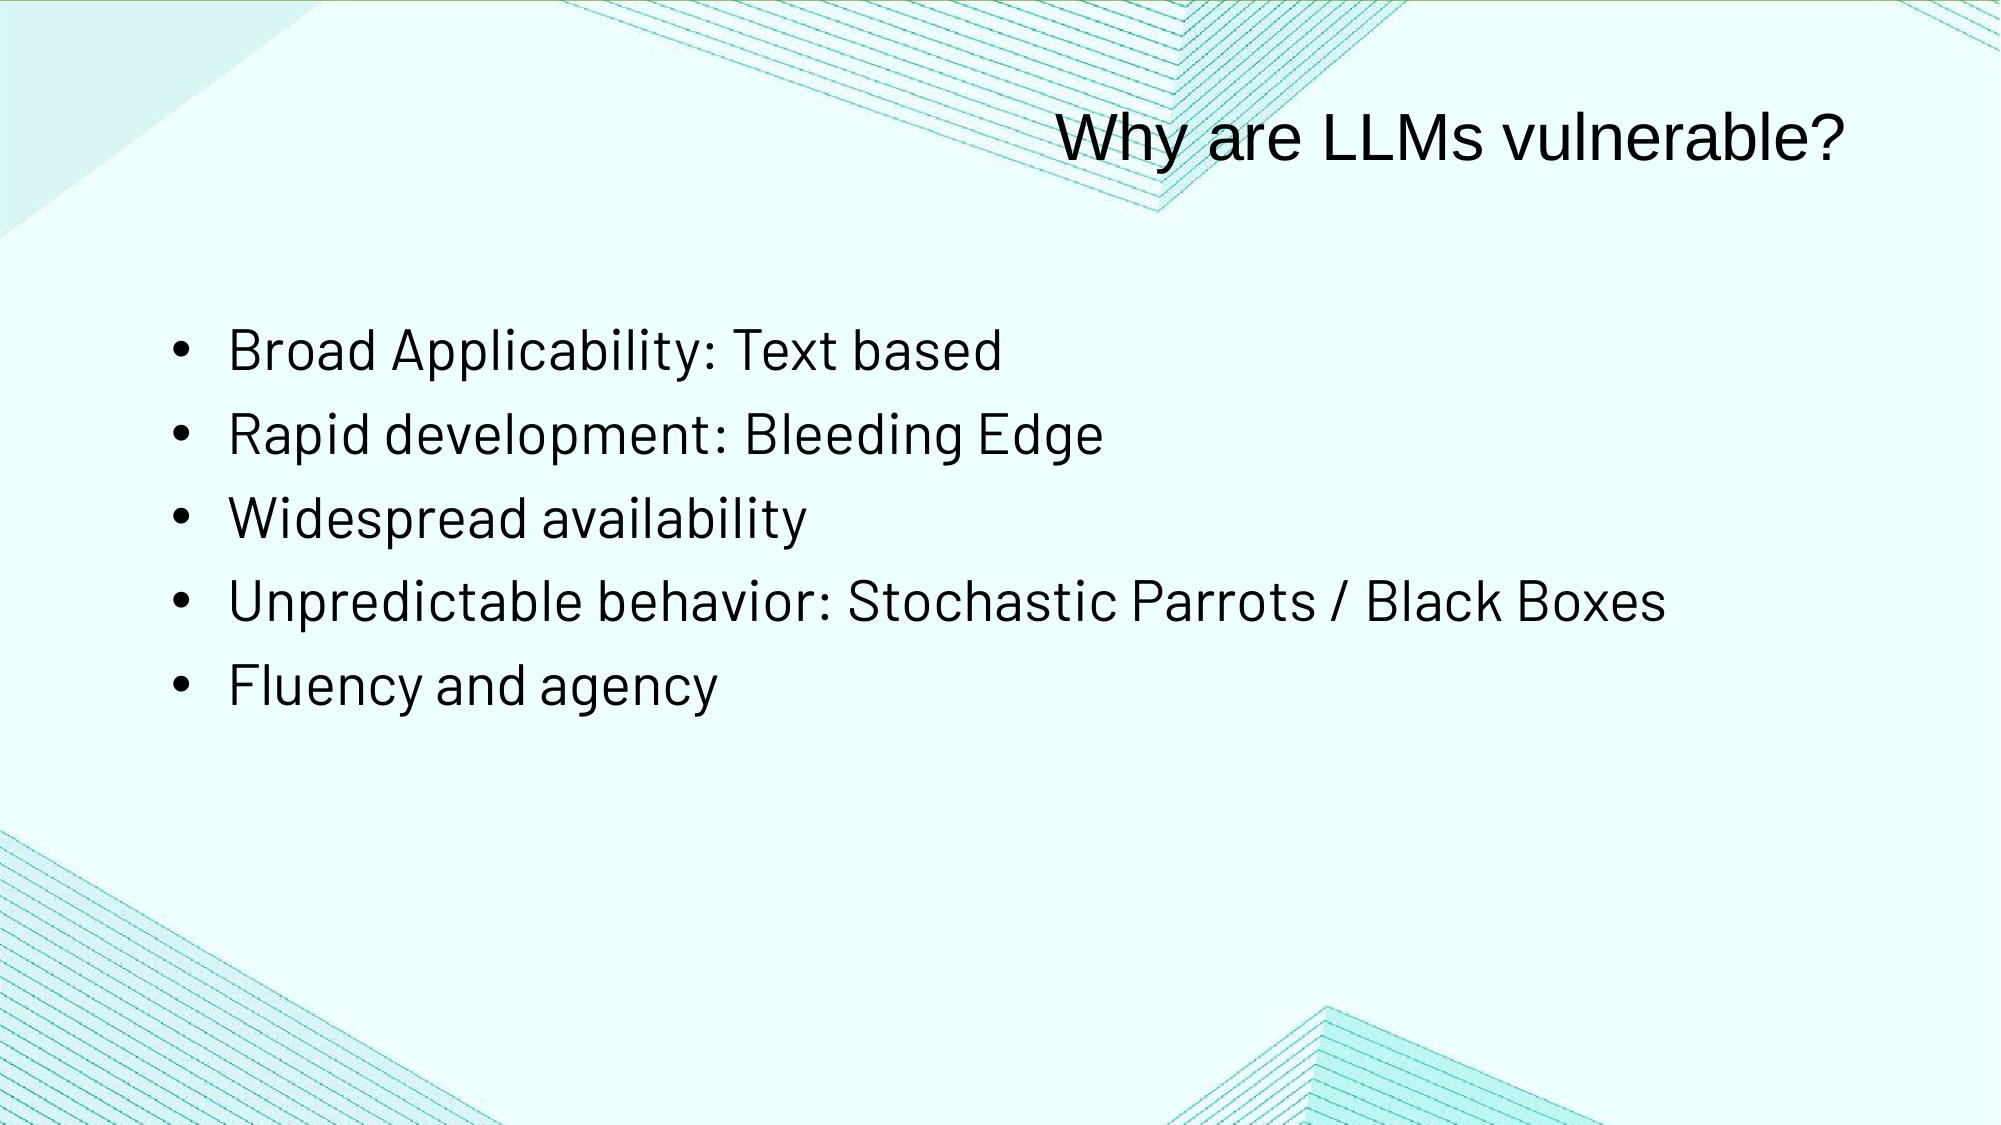

Why are LLMs vulnerable?
Broad Applicability: Text based
Rapid development: Bleeding Edge
Widespread availability
Unpredictable behavior: Stochastic Parrots / Black Boxes
Fluency and agency